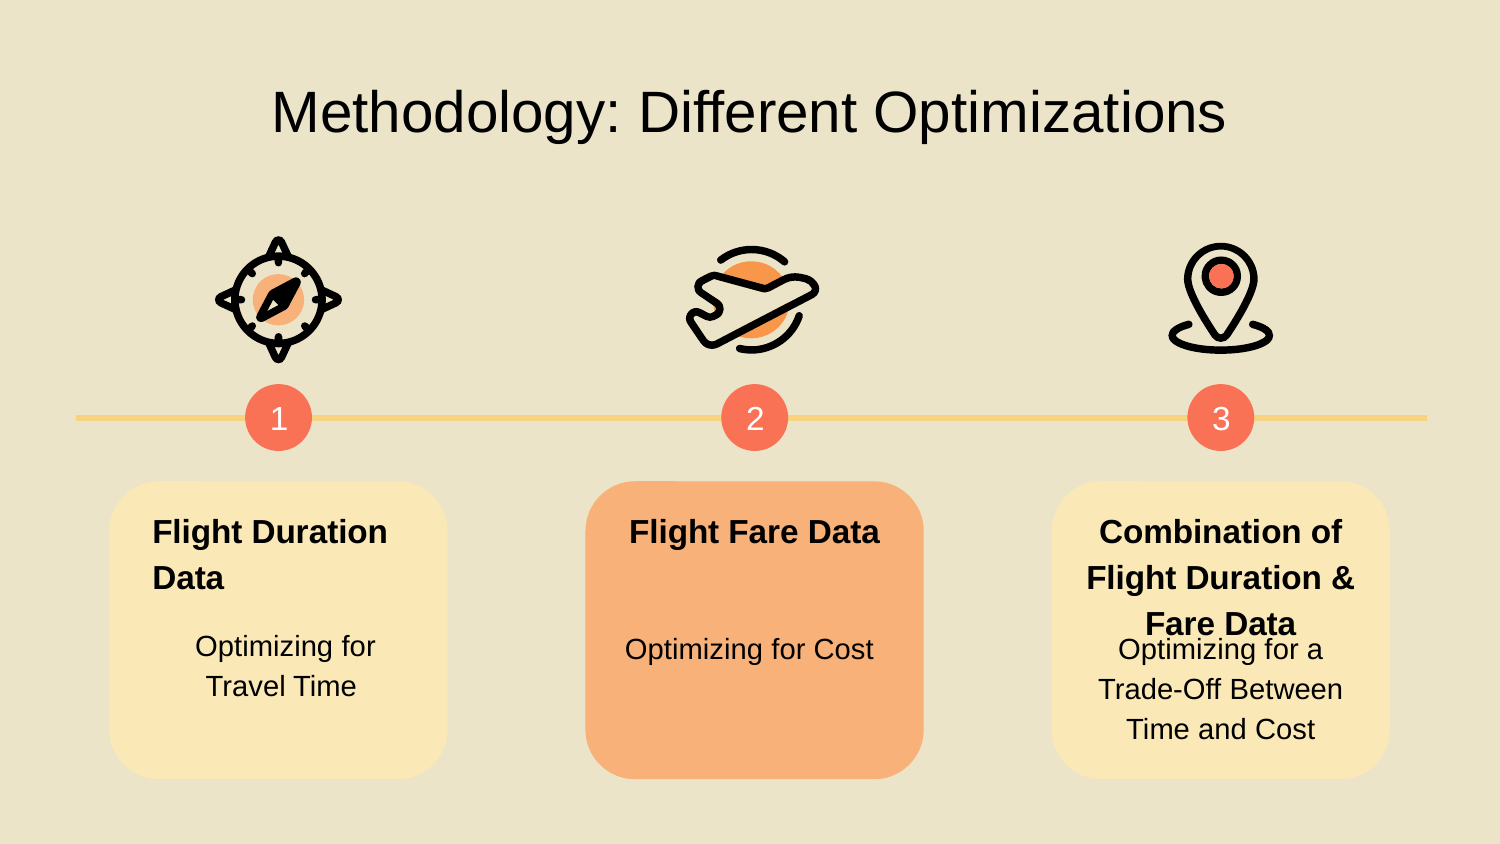

# Methodology: Different Optimizations

1
2
3

Flight Duration Data
Flight Fare Data
Combination of Flight Duration & Fare Data

Optimizing for Travel Time
Optimizing for a Trade-Off Between Time and Cost
Optimizing for Cost